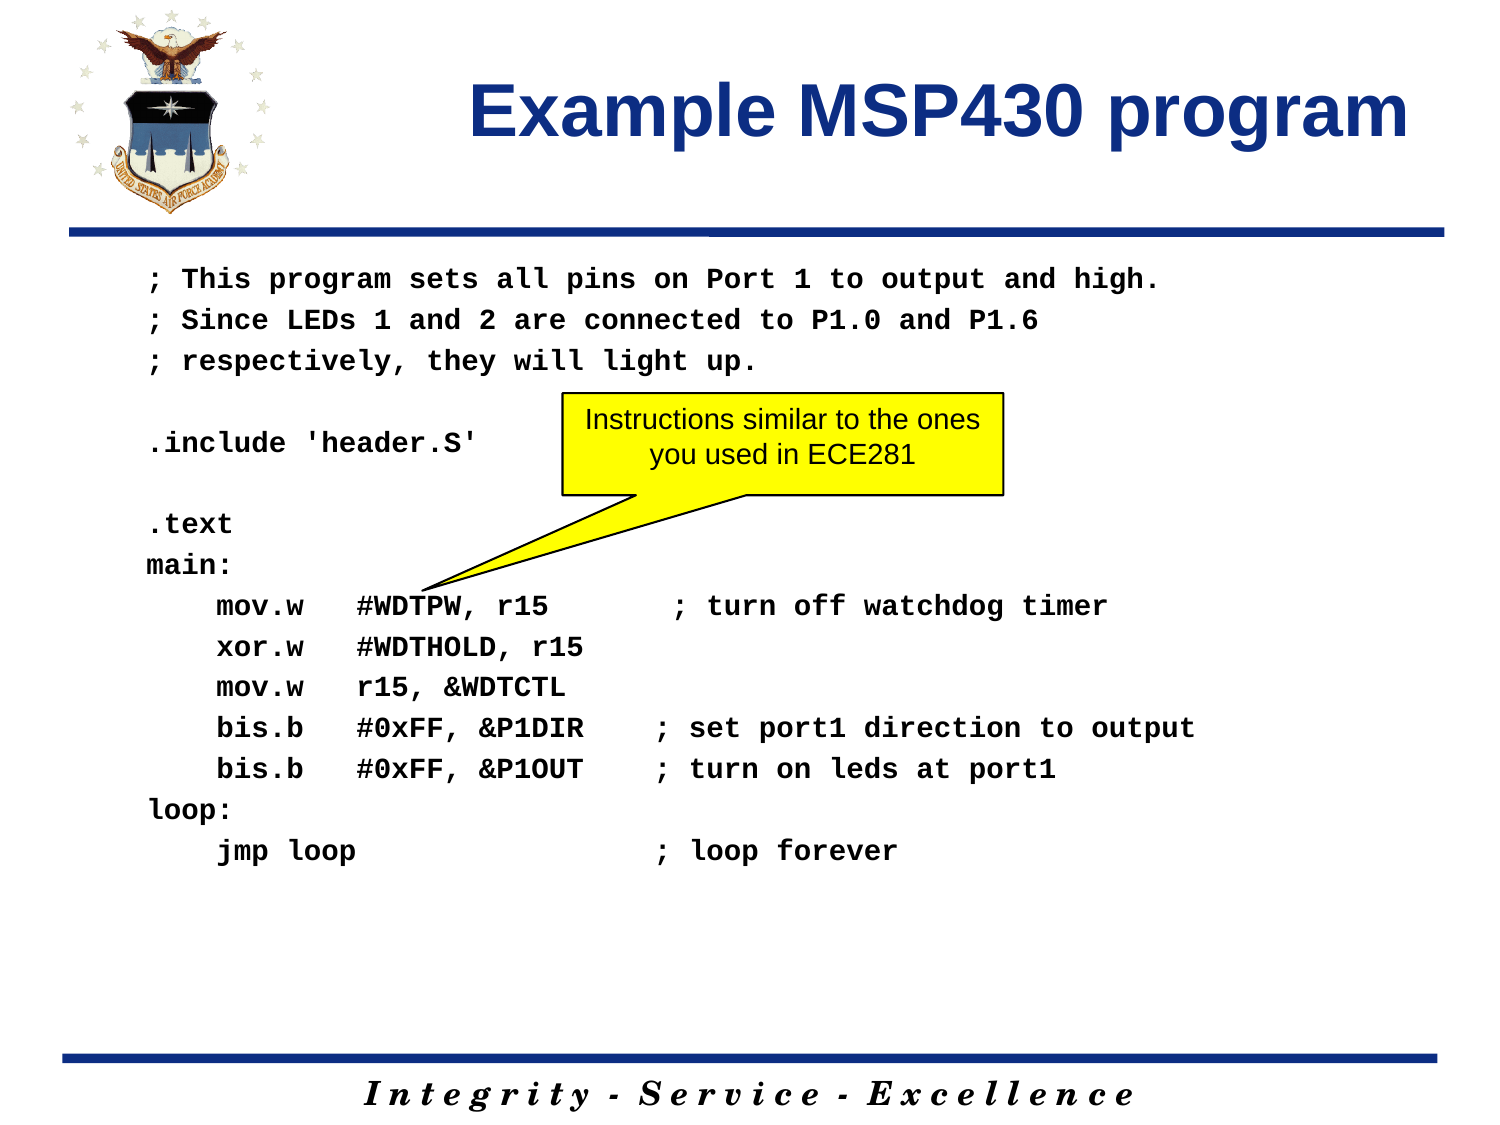

# Example MSP430 program
; This program sets all pins on Port 1 to output and high.
; Since LEDs 1 and 2 are connected to P1.0 and P1.6
; respectively, they will light up.

.include 'header.S'

.text
main:
    mov.w   #WDTPW, r15       ; turn off watchdog timer
    xor.w   #WDTHOLD, r15
    mov.w   r15, &WDTCTL
    bis.b   #0xFF, &P1DIR    ; set port1 direction to output
    bis.b   #0xFF, &P1OUT    ; turn on leds at port1
loop:
    jmp loop                 ; loop forever

Instructions similar to the ones you used in ECE281